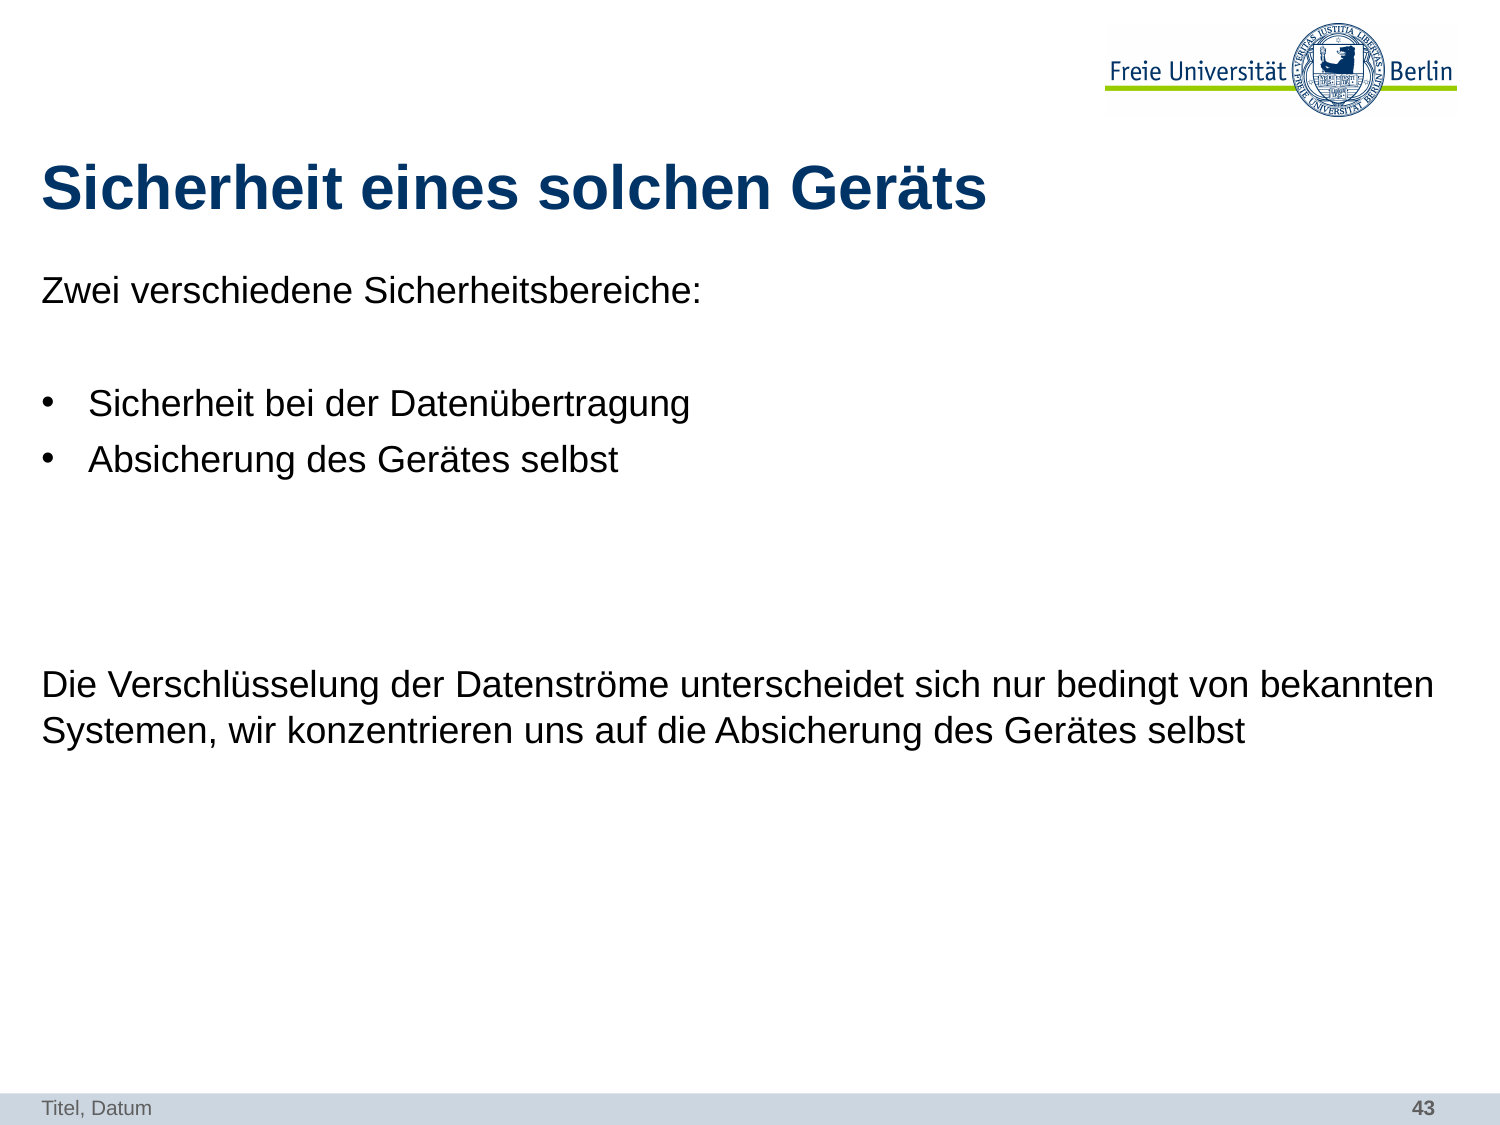

# Sicherheit eines solchen Geräts
Zwei verschiedene Sicherheitsbereiche:

Sicherheit bei der Datenübertragung
Absicherung des Gerätes selbst

Die Verschlüsselung der Datenströme unterscheidet sich nur bedingt von bekannten Systemen, wir konzentrieren uns auf die Absicherung des Gerätes selbst
Titel, Datum